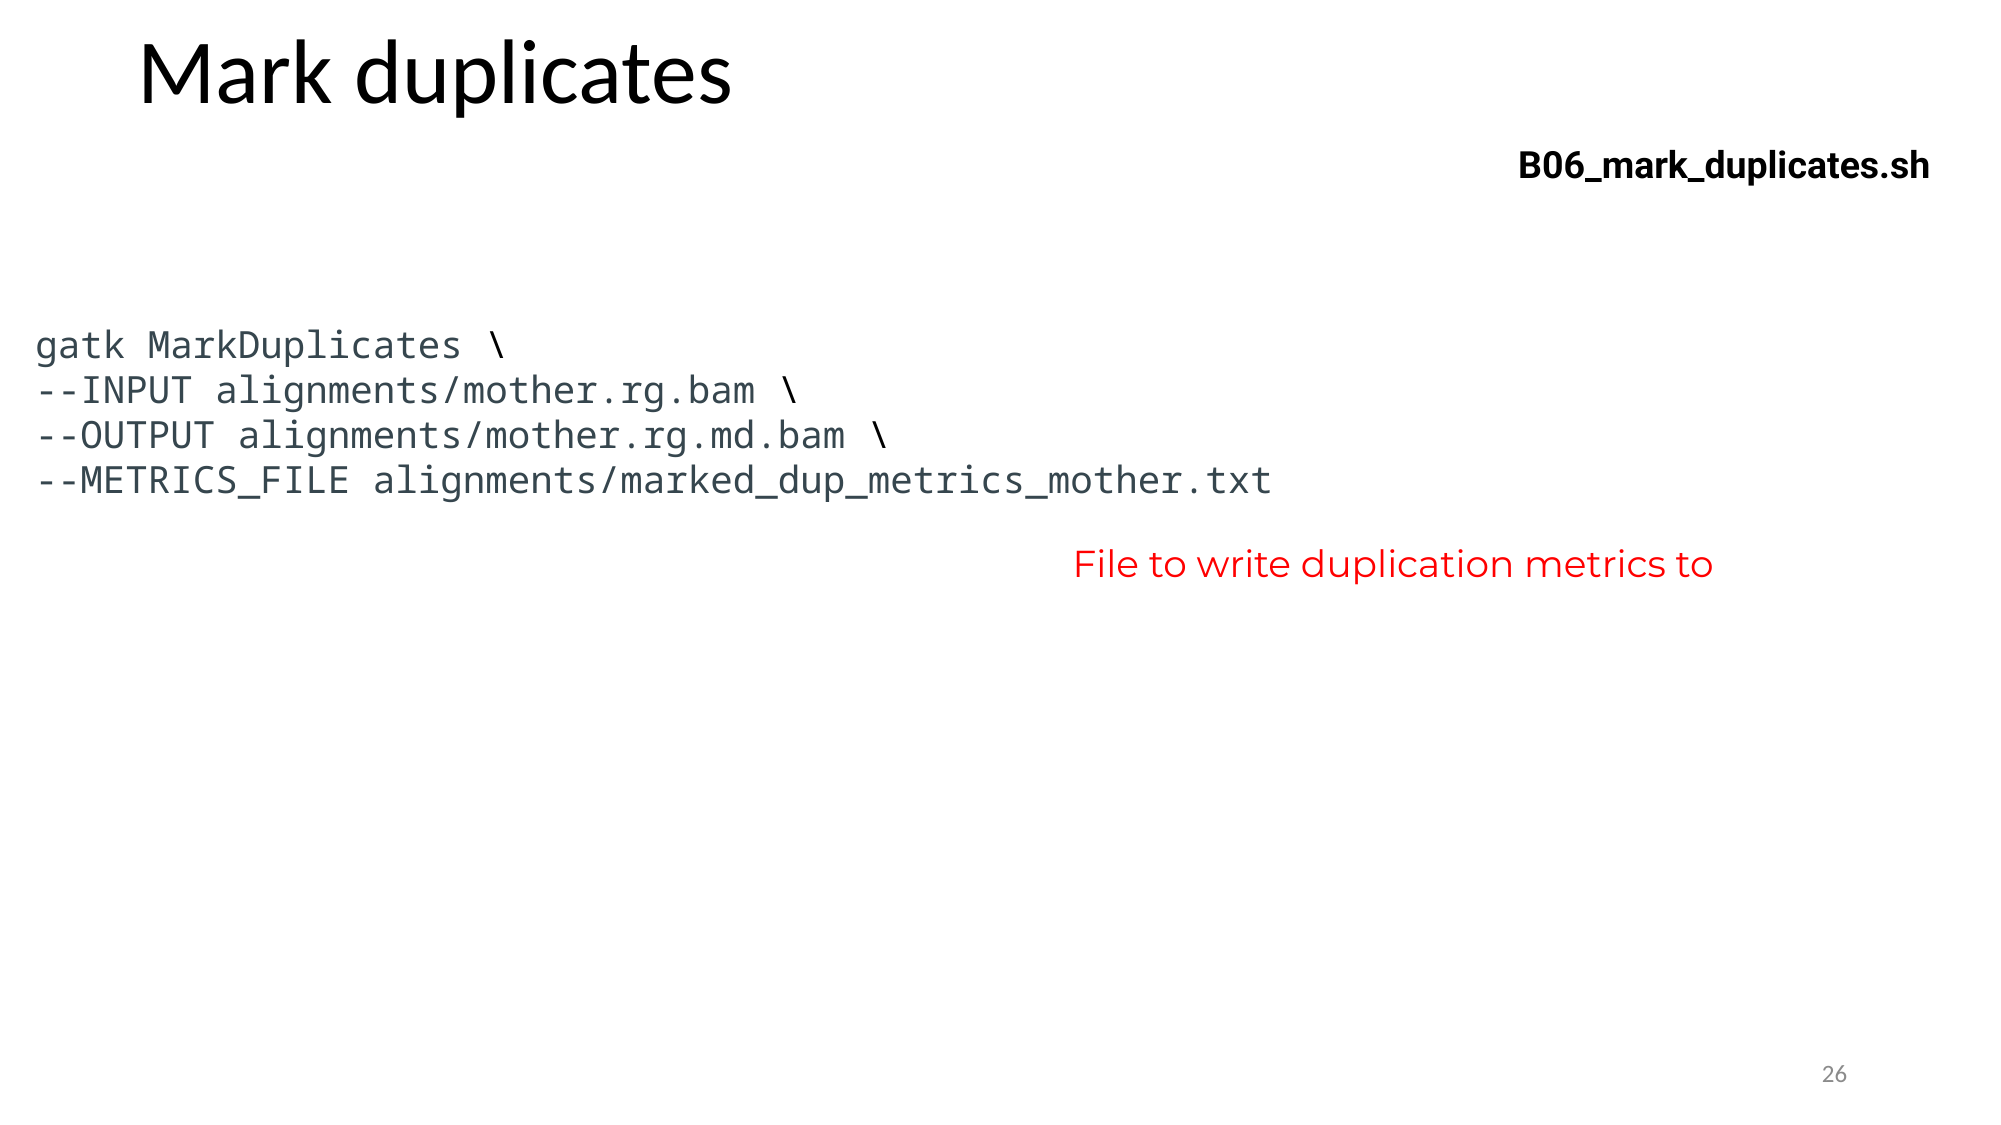

Mark duplicates
B06_mark_duplicates.sh
gatk MarkDuplicates \
--INPUT alignments/mother.rg.bam \
--OUTPUT alignments/mother.rg.md.bam \
--METRICS_FILE alignments/marked_dup_metrics_mother.txt
File to write duplication metrics to
26